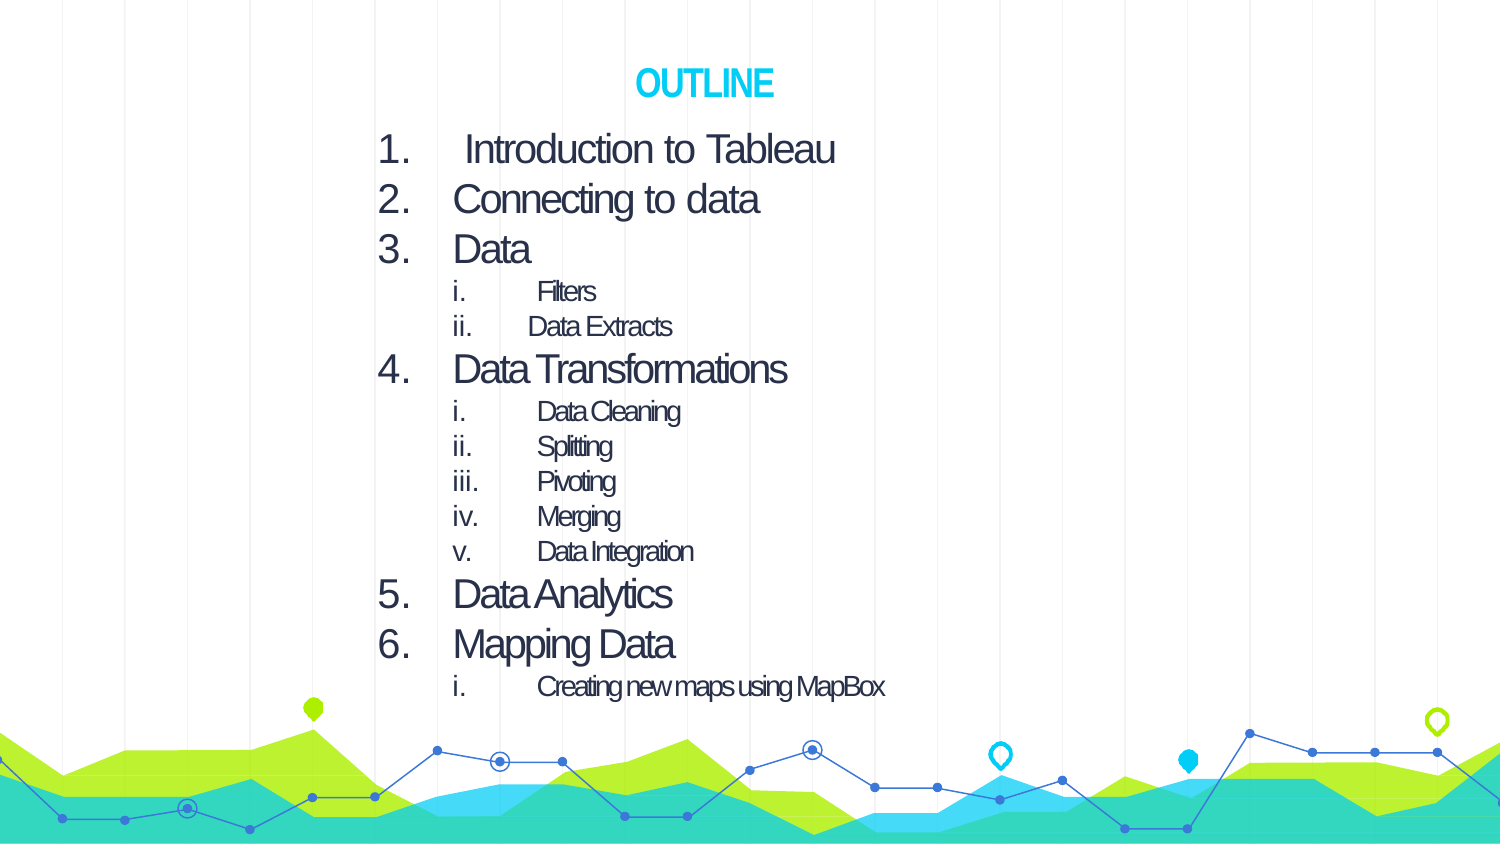

# OUTLINE
 Introduction to Tableau
Connecting to data
Data
Filters
Data Extracts
Data Transformations
Data Cleaning
Splitting
Pivoting
Merging
Data Integration
Data Analytics
Mapping Data
Creating new maps using MapBox